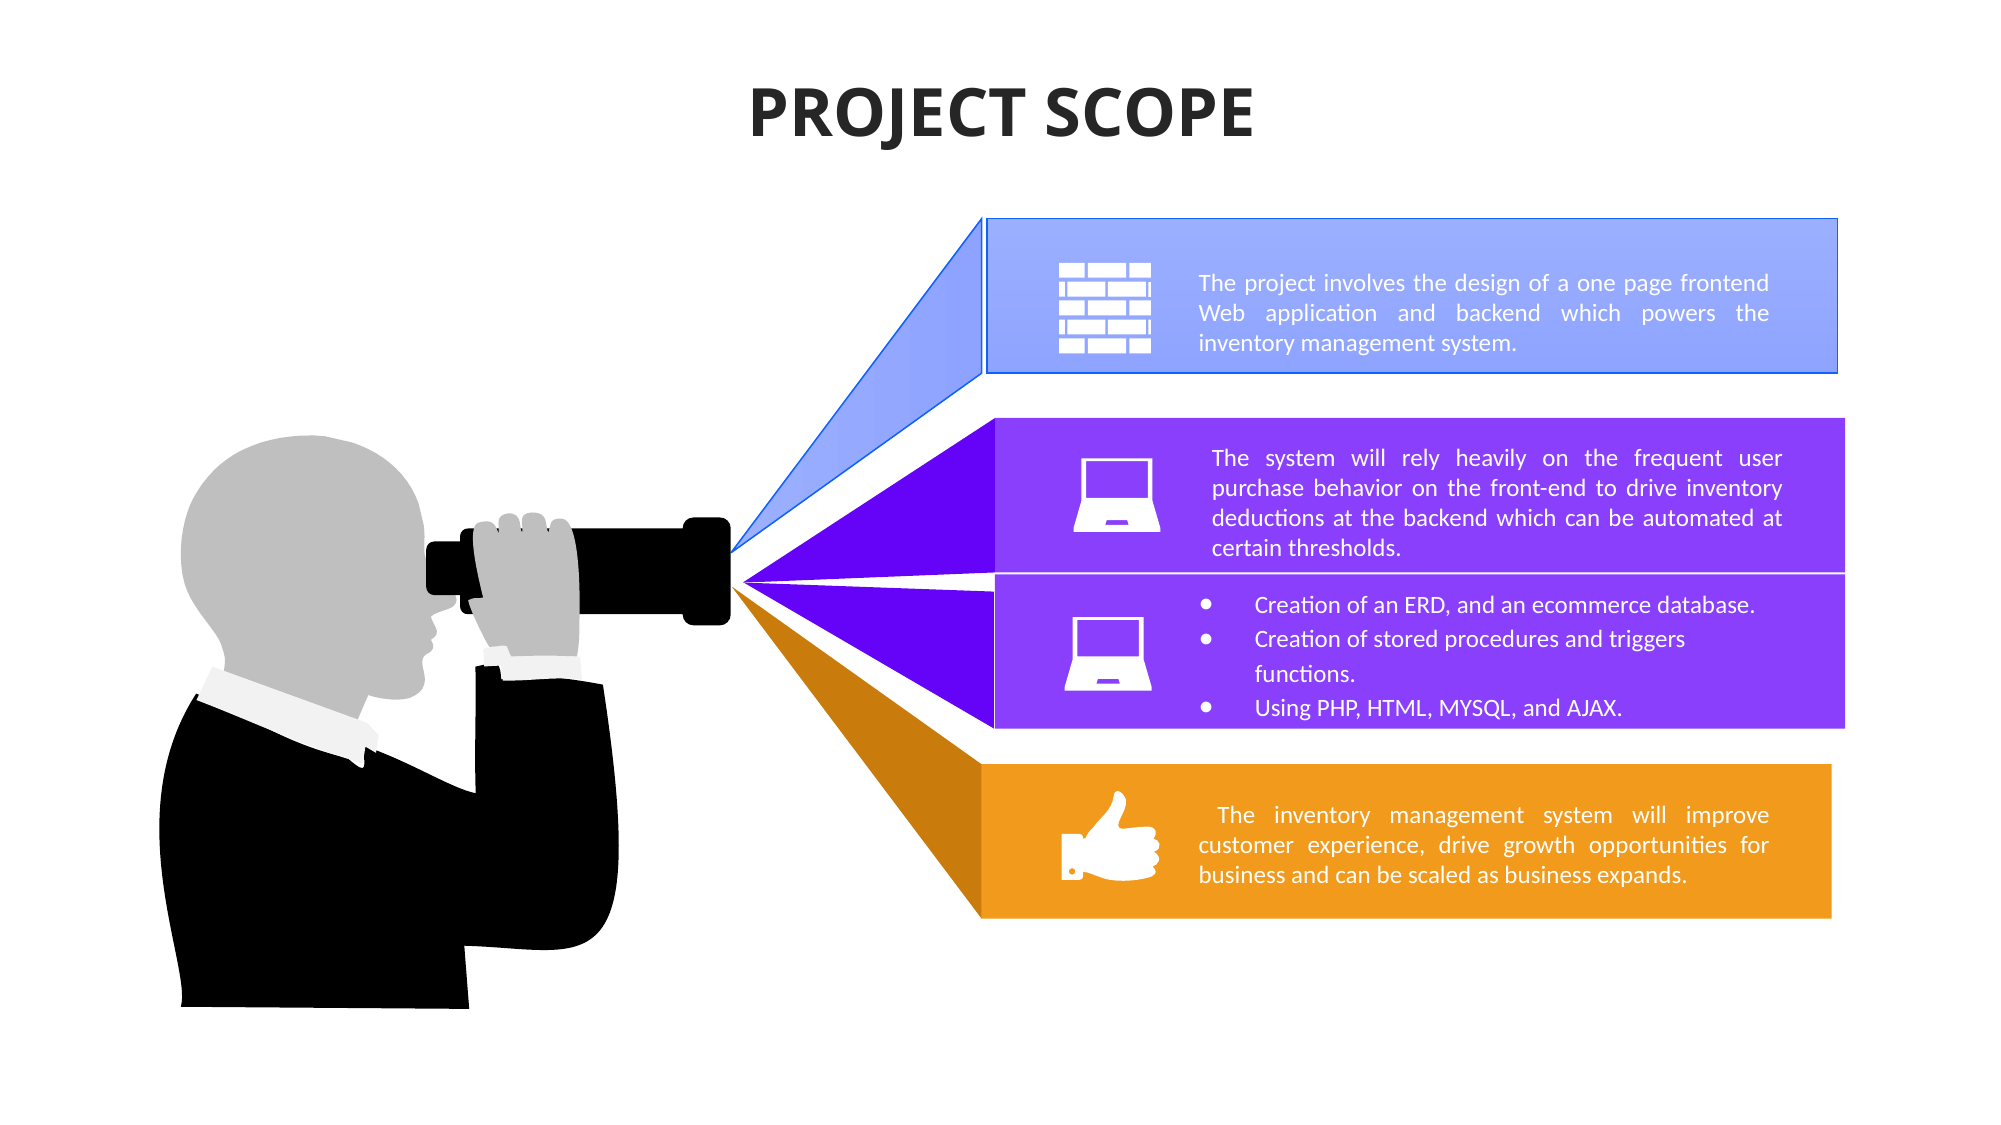

PROJECT SCOPE

The project involves the design of a one page frontend Web application and backend which powers the inventory management system.

The system will rely heavily on the frequent user purchase behavior on the front-end to drive inventory deductions at the backend which can be automated at certain thresholds.

Creation of an ERD, and an ecommerce database.
Creation of stored procedures and triggers functions.
Using PHP, HTML, MYSQL, and AJAX.

 The inventory management system will improve customer experience, drive growth opportunities for business and can be scaled as business expands.